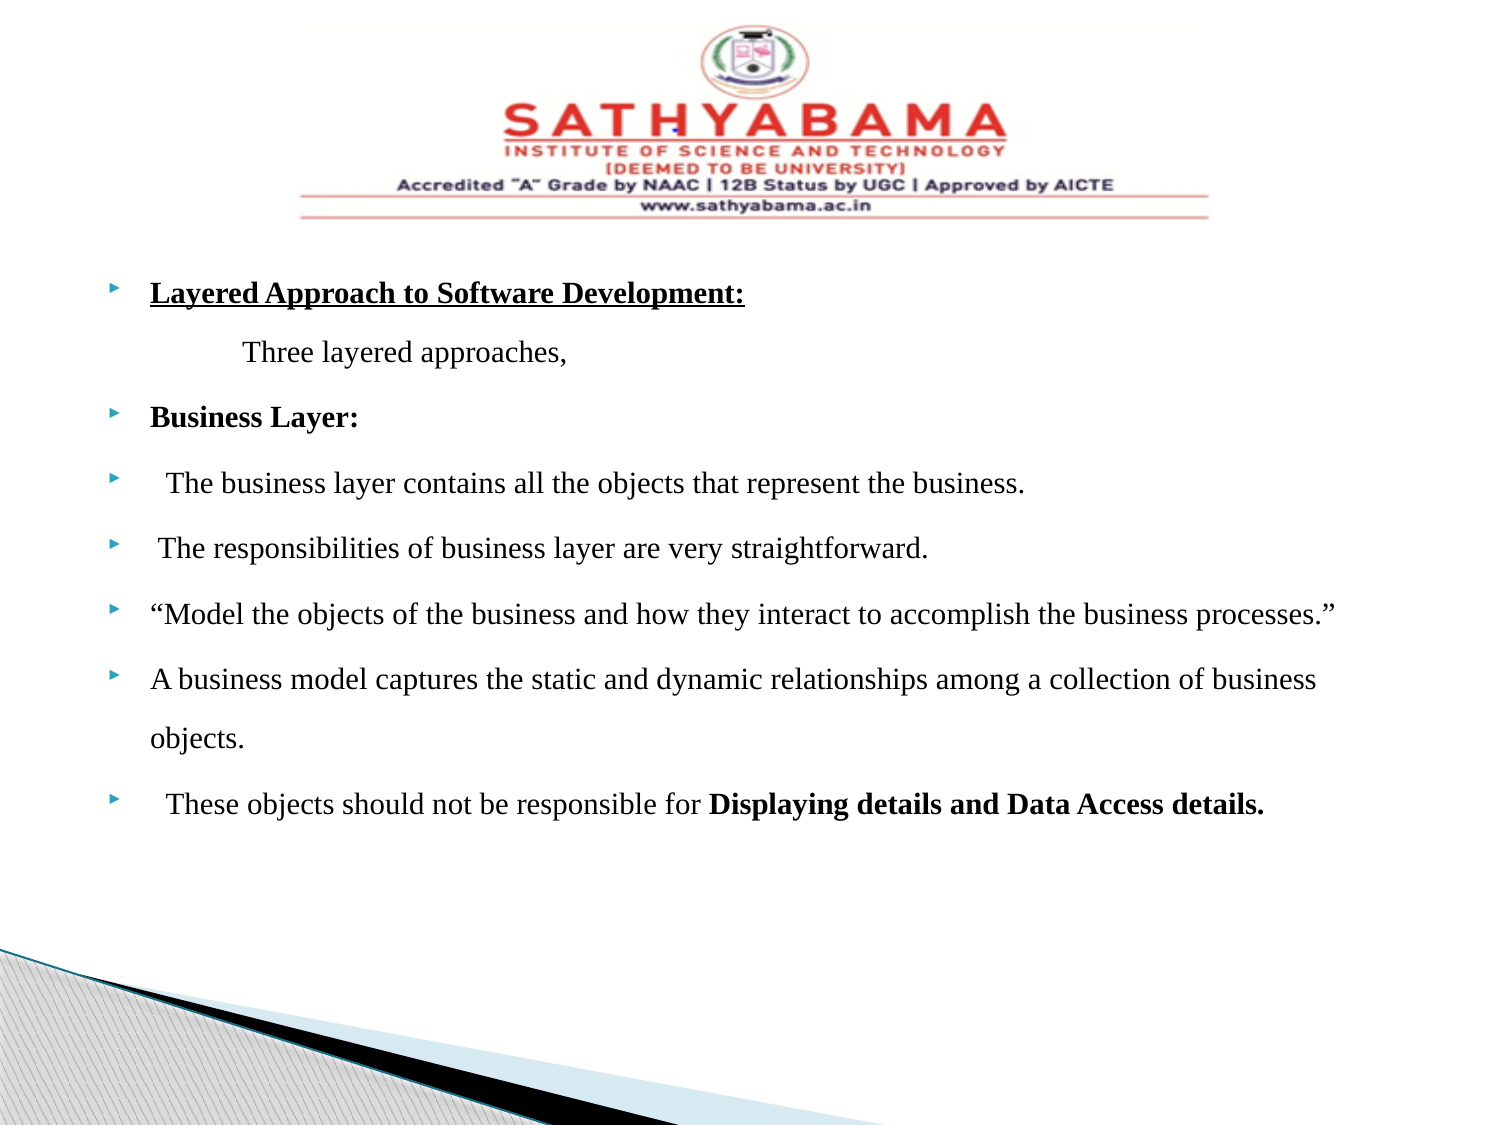

#
Layered Approach to Software Development:
            Three layered approaches,
Business Layer:
  The business layer contains all the objects that represent the business.
 The responsibilities of business layer are very straightforward.
“Model the objects of the business and how they interact to accomplish the business processes.”
A business model captures the static and dynamic relationships among a collection of business objects.
  These objects should not be responsible for Displaying details and Data Access details.